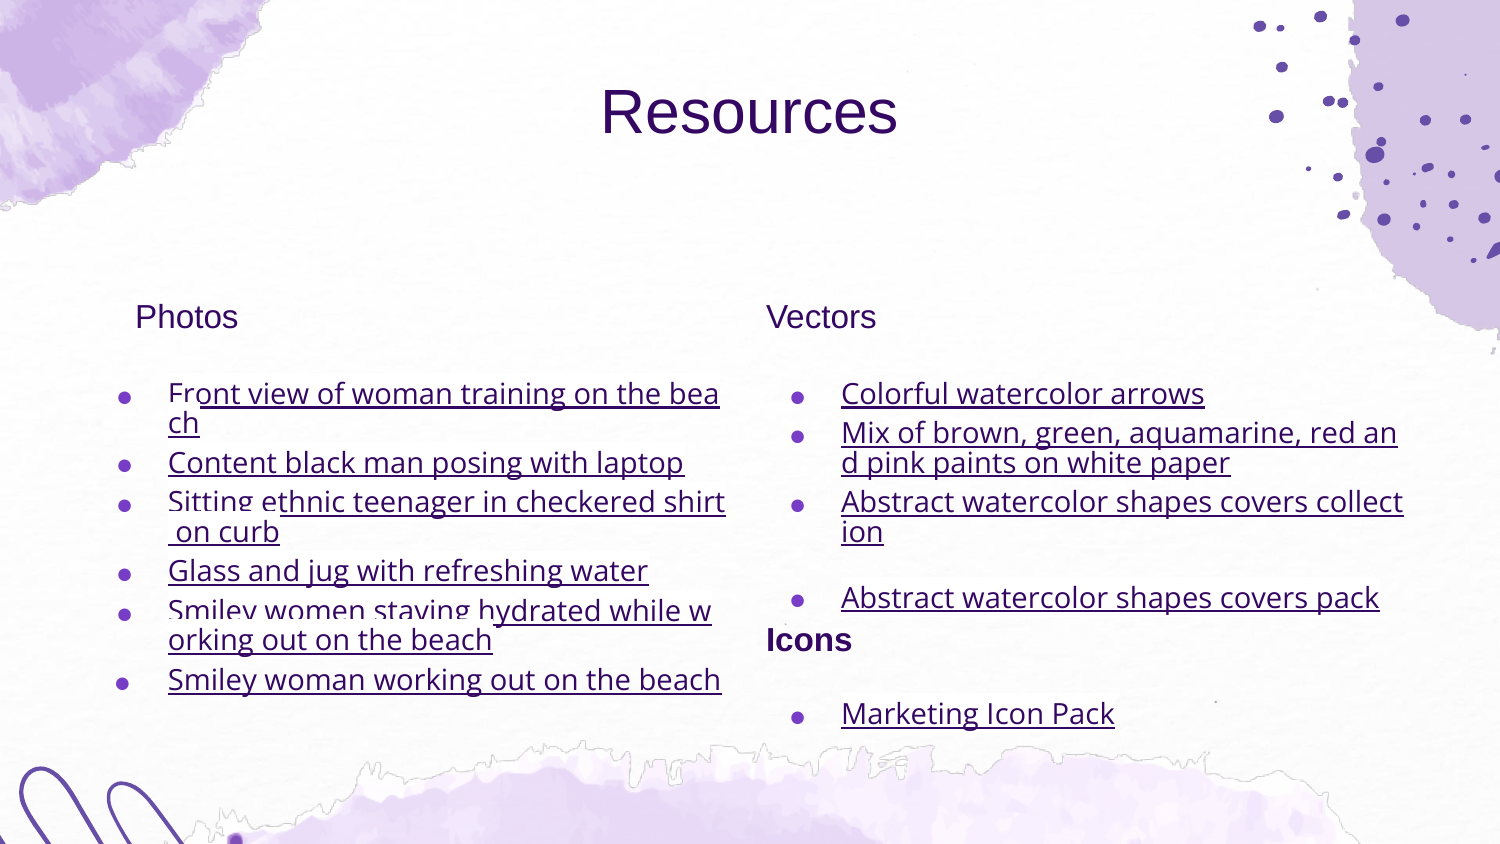

Resources
# Photos
Vectors
Front view of woman training on the beach
Content black man posing with laptop
Sitting ethnic teenager in checkered shirt on curb
Glass and jug with refreshing water
Smiley women staying hydrated while working out on the beach
Smiley woman working out on the beach
Colorful watercolor arrows
Mix of brown, green, aquamarine, red and pink paints on white paper
Abstract watercolor shapes covers collection
Abstract watercolor shapes covers pack
Icons
Marketing Icon Pack